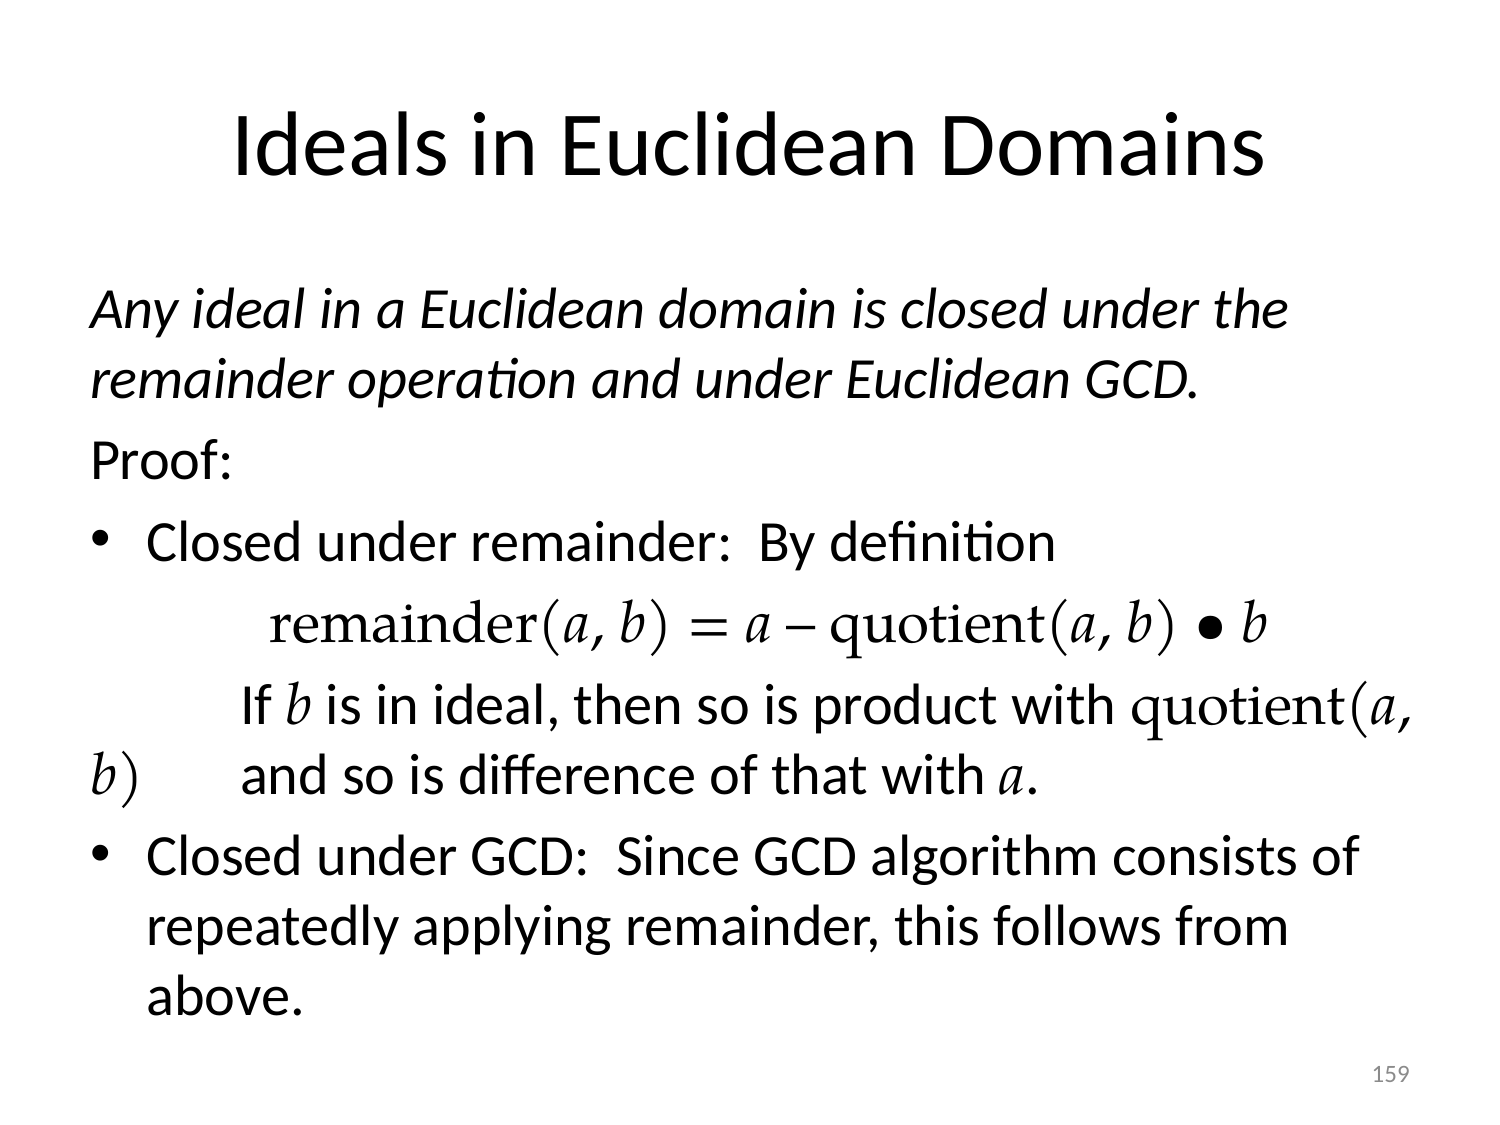

# Ideals in Euclidean Domains
Any ideal in a Euclidean domain is closed under the remainder operation and under Euclidean GCD.
Proof:
Closed under remainder:  By definition
remainder(a, b) = a – quotient(a, b) ∙ b
	If b is in ideal, then so is product with quotient(a, b)	and so is difference of that with a.
Closed under GCD:  Since GCD algorithm consists of repeatedly applying remainder, this follows from above.
159